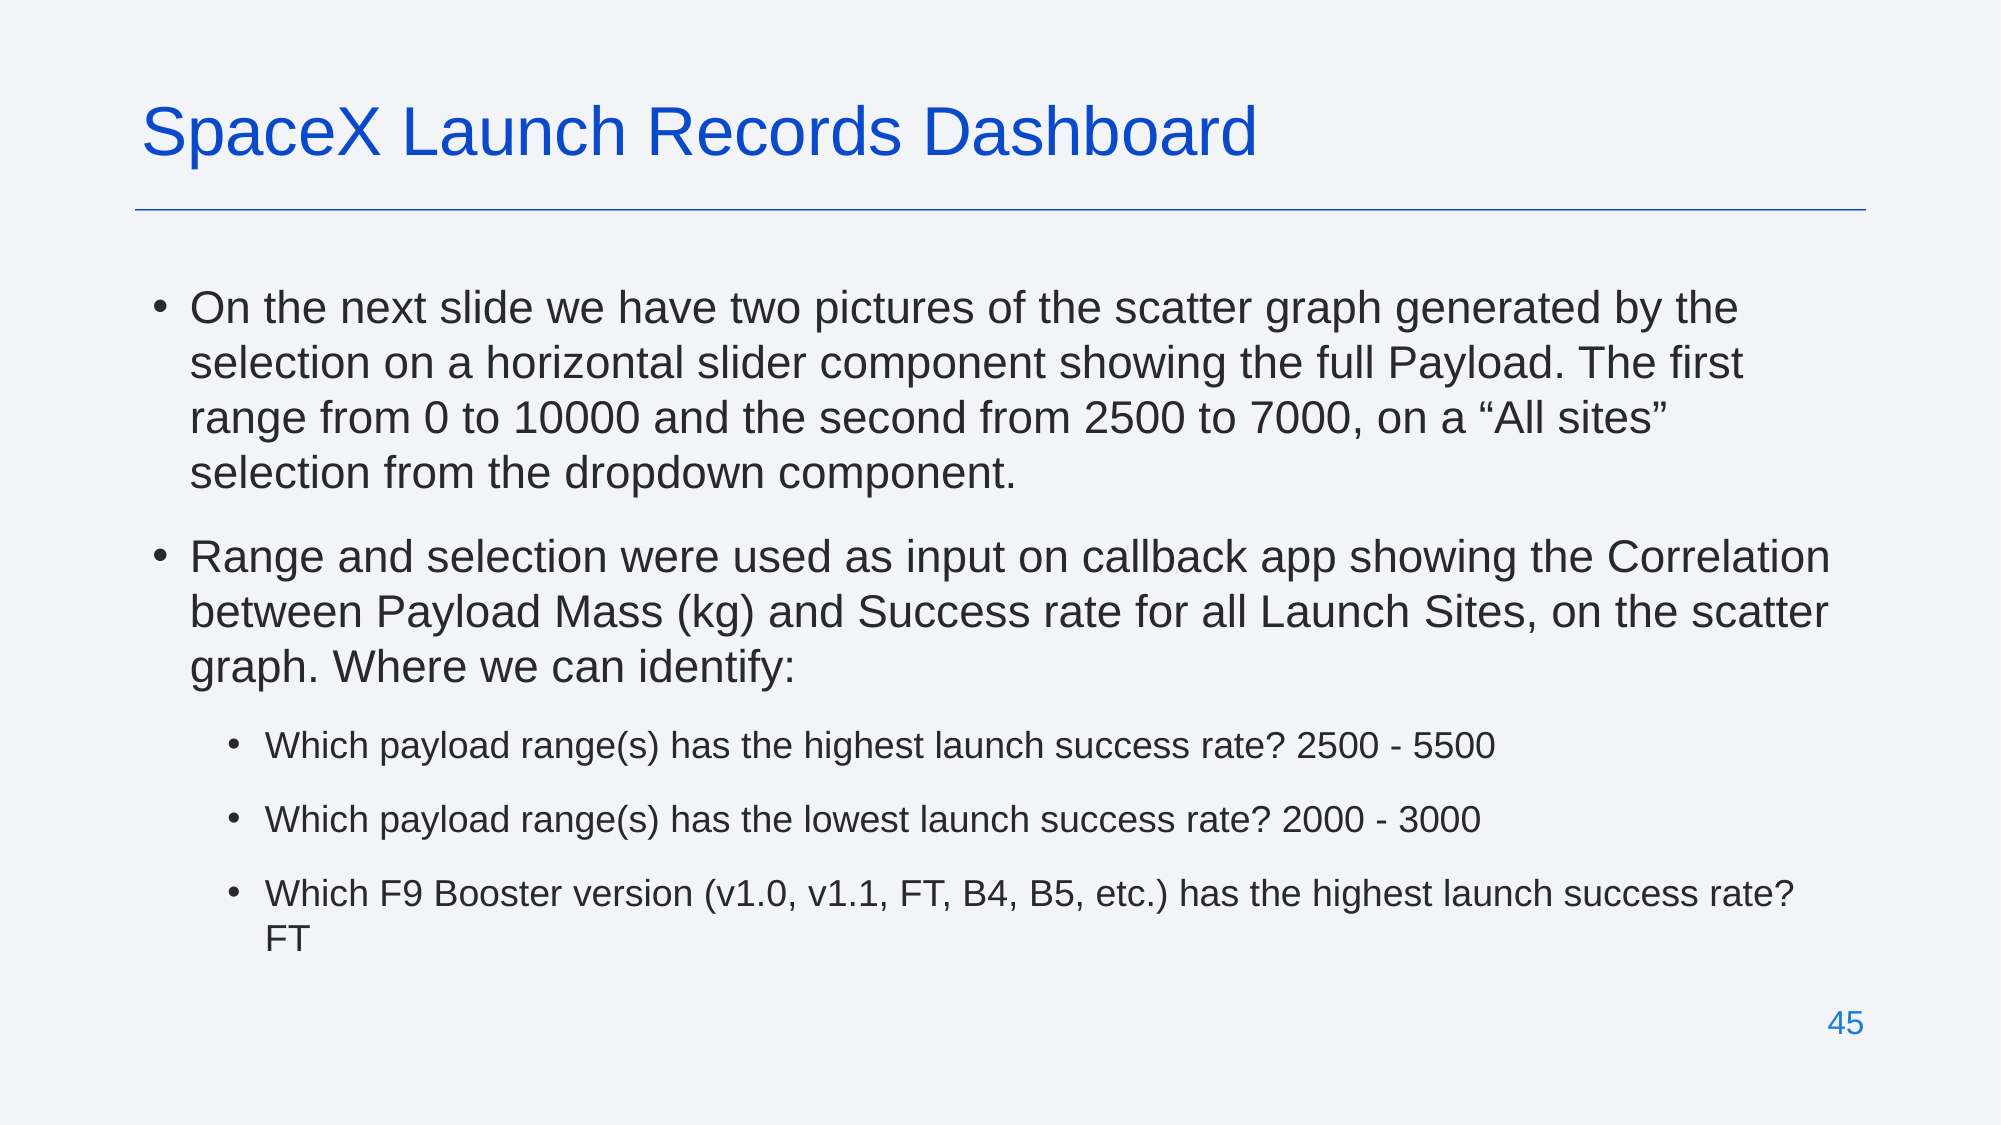

SpaceX Launch Records Dashboard
On the next slide we have two pictures of the scatter graph generated by the selection on a horizontal slider component showing the full Payload. The first range from 0 to 10000 and the second from 2500 to 7000, on a “All sites” selection from the dropdown component.
Range and selection were used as input on callback app showing the Correlation between Payload Mass (kg) and Success rate for all Launch Sites, on the scatter graph. Where we can identify:
Which payload range(s) has the highest launch success rate? 2500 - 5500
Which payload range(s) has the lowest launch success rate? 2000 - 3000
Which F9 Booster version (v1.0, v1.1, FT, B4, B5, etc.) has the highest launch success rate? FT
45